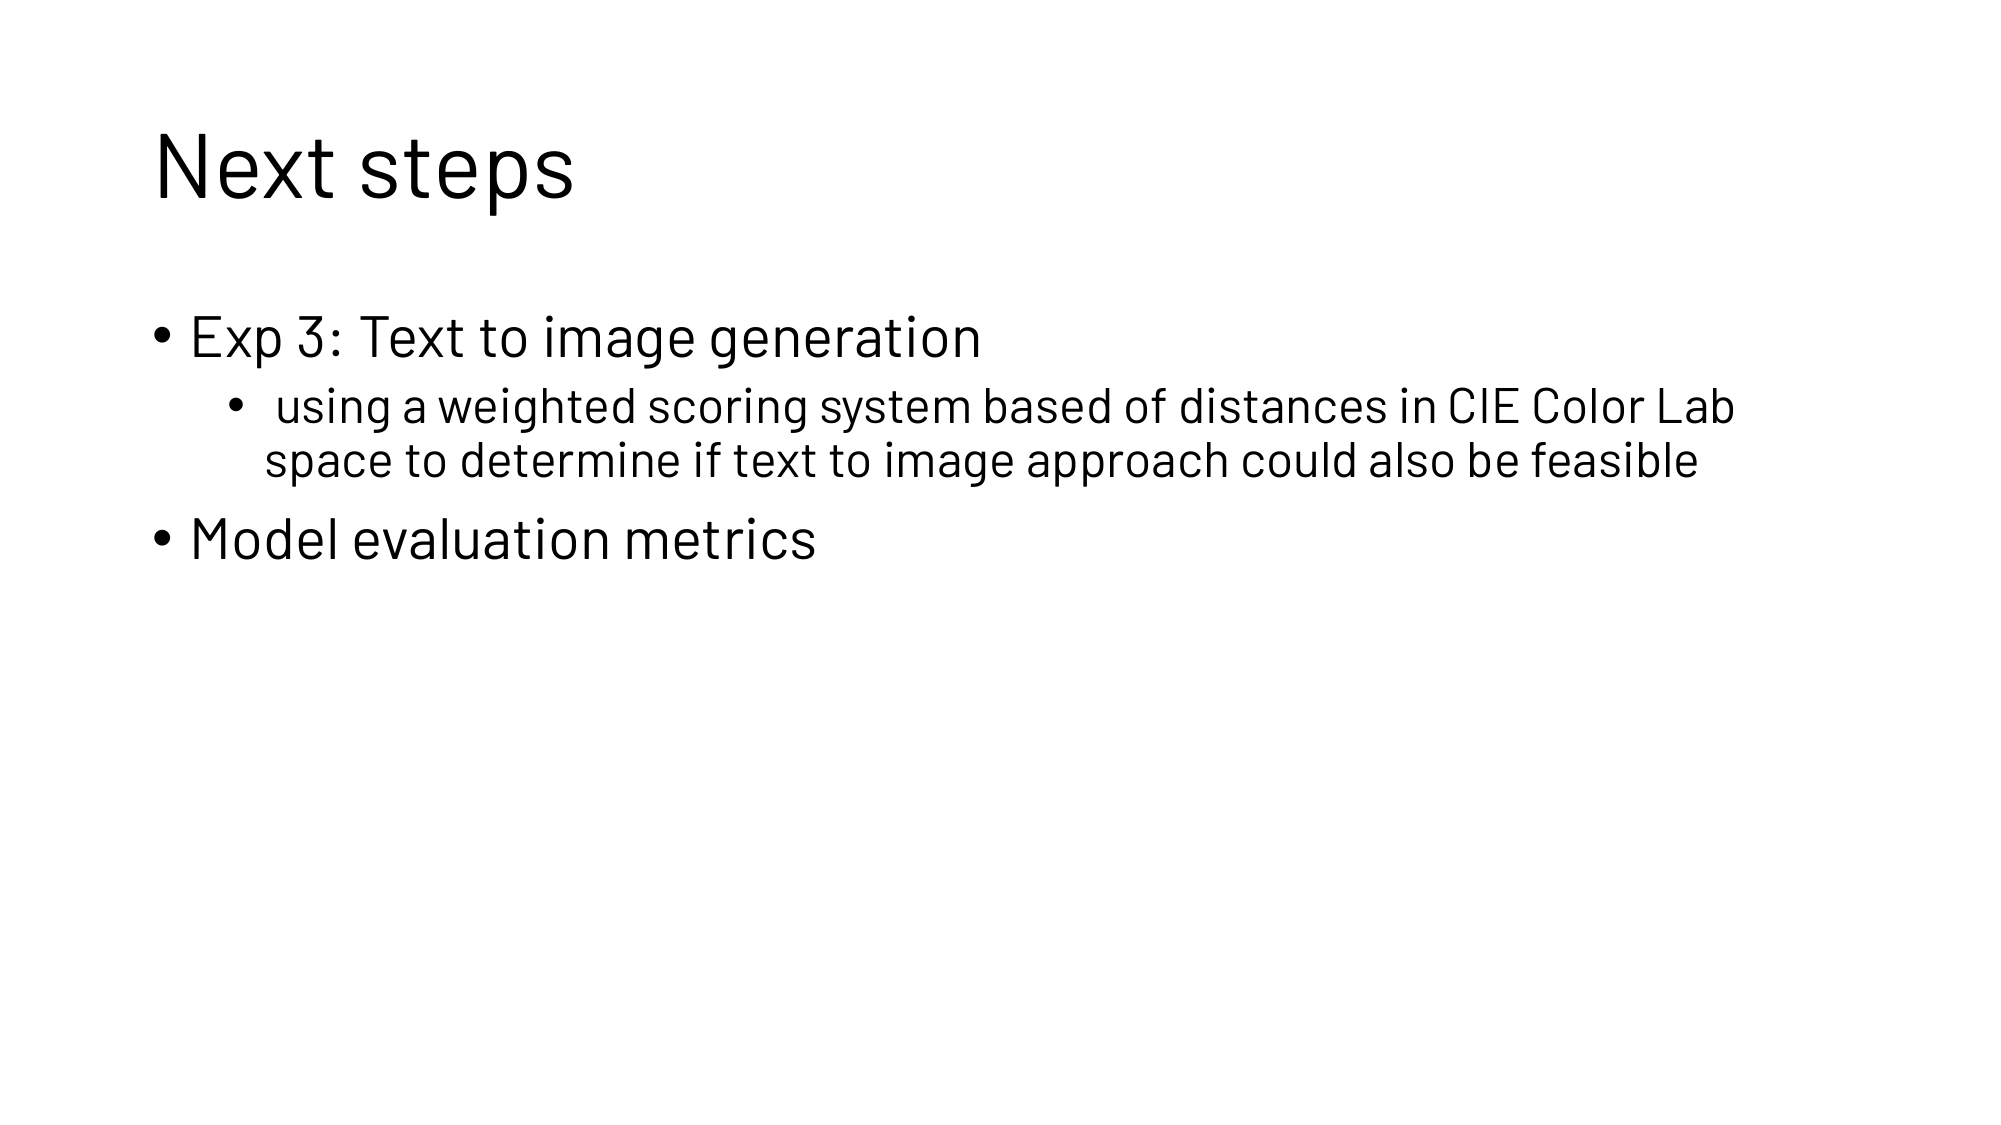

# Next steps
Exp 3: Text to image generation
 using a weighted scoring system based of distances in CIE Color Lab space to determine if text to image approach could also be feasible
Model evaluation metrics